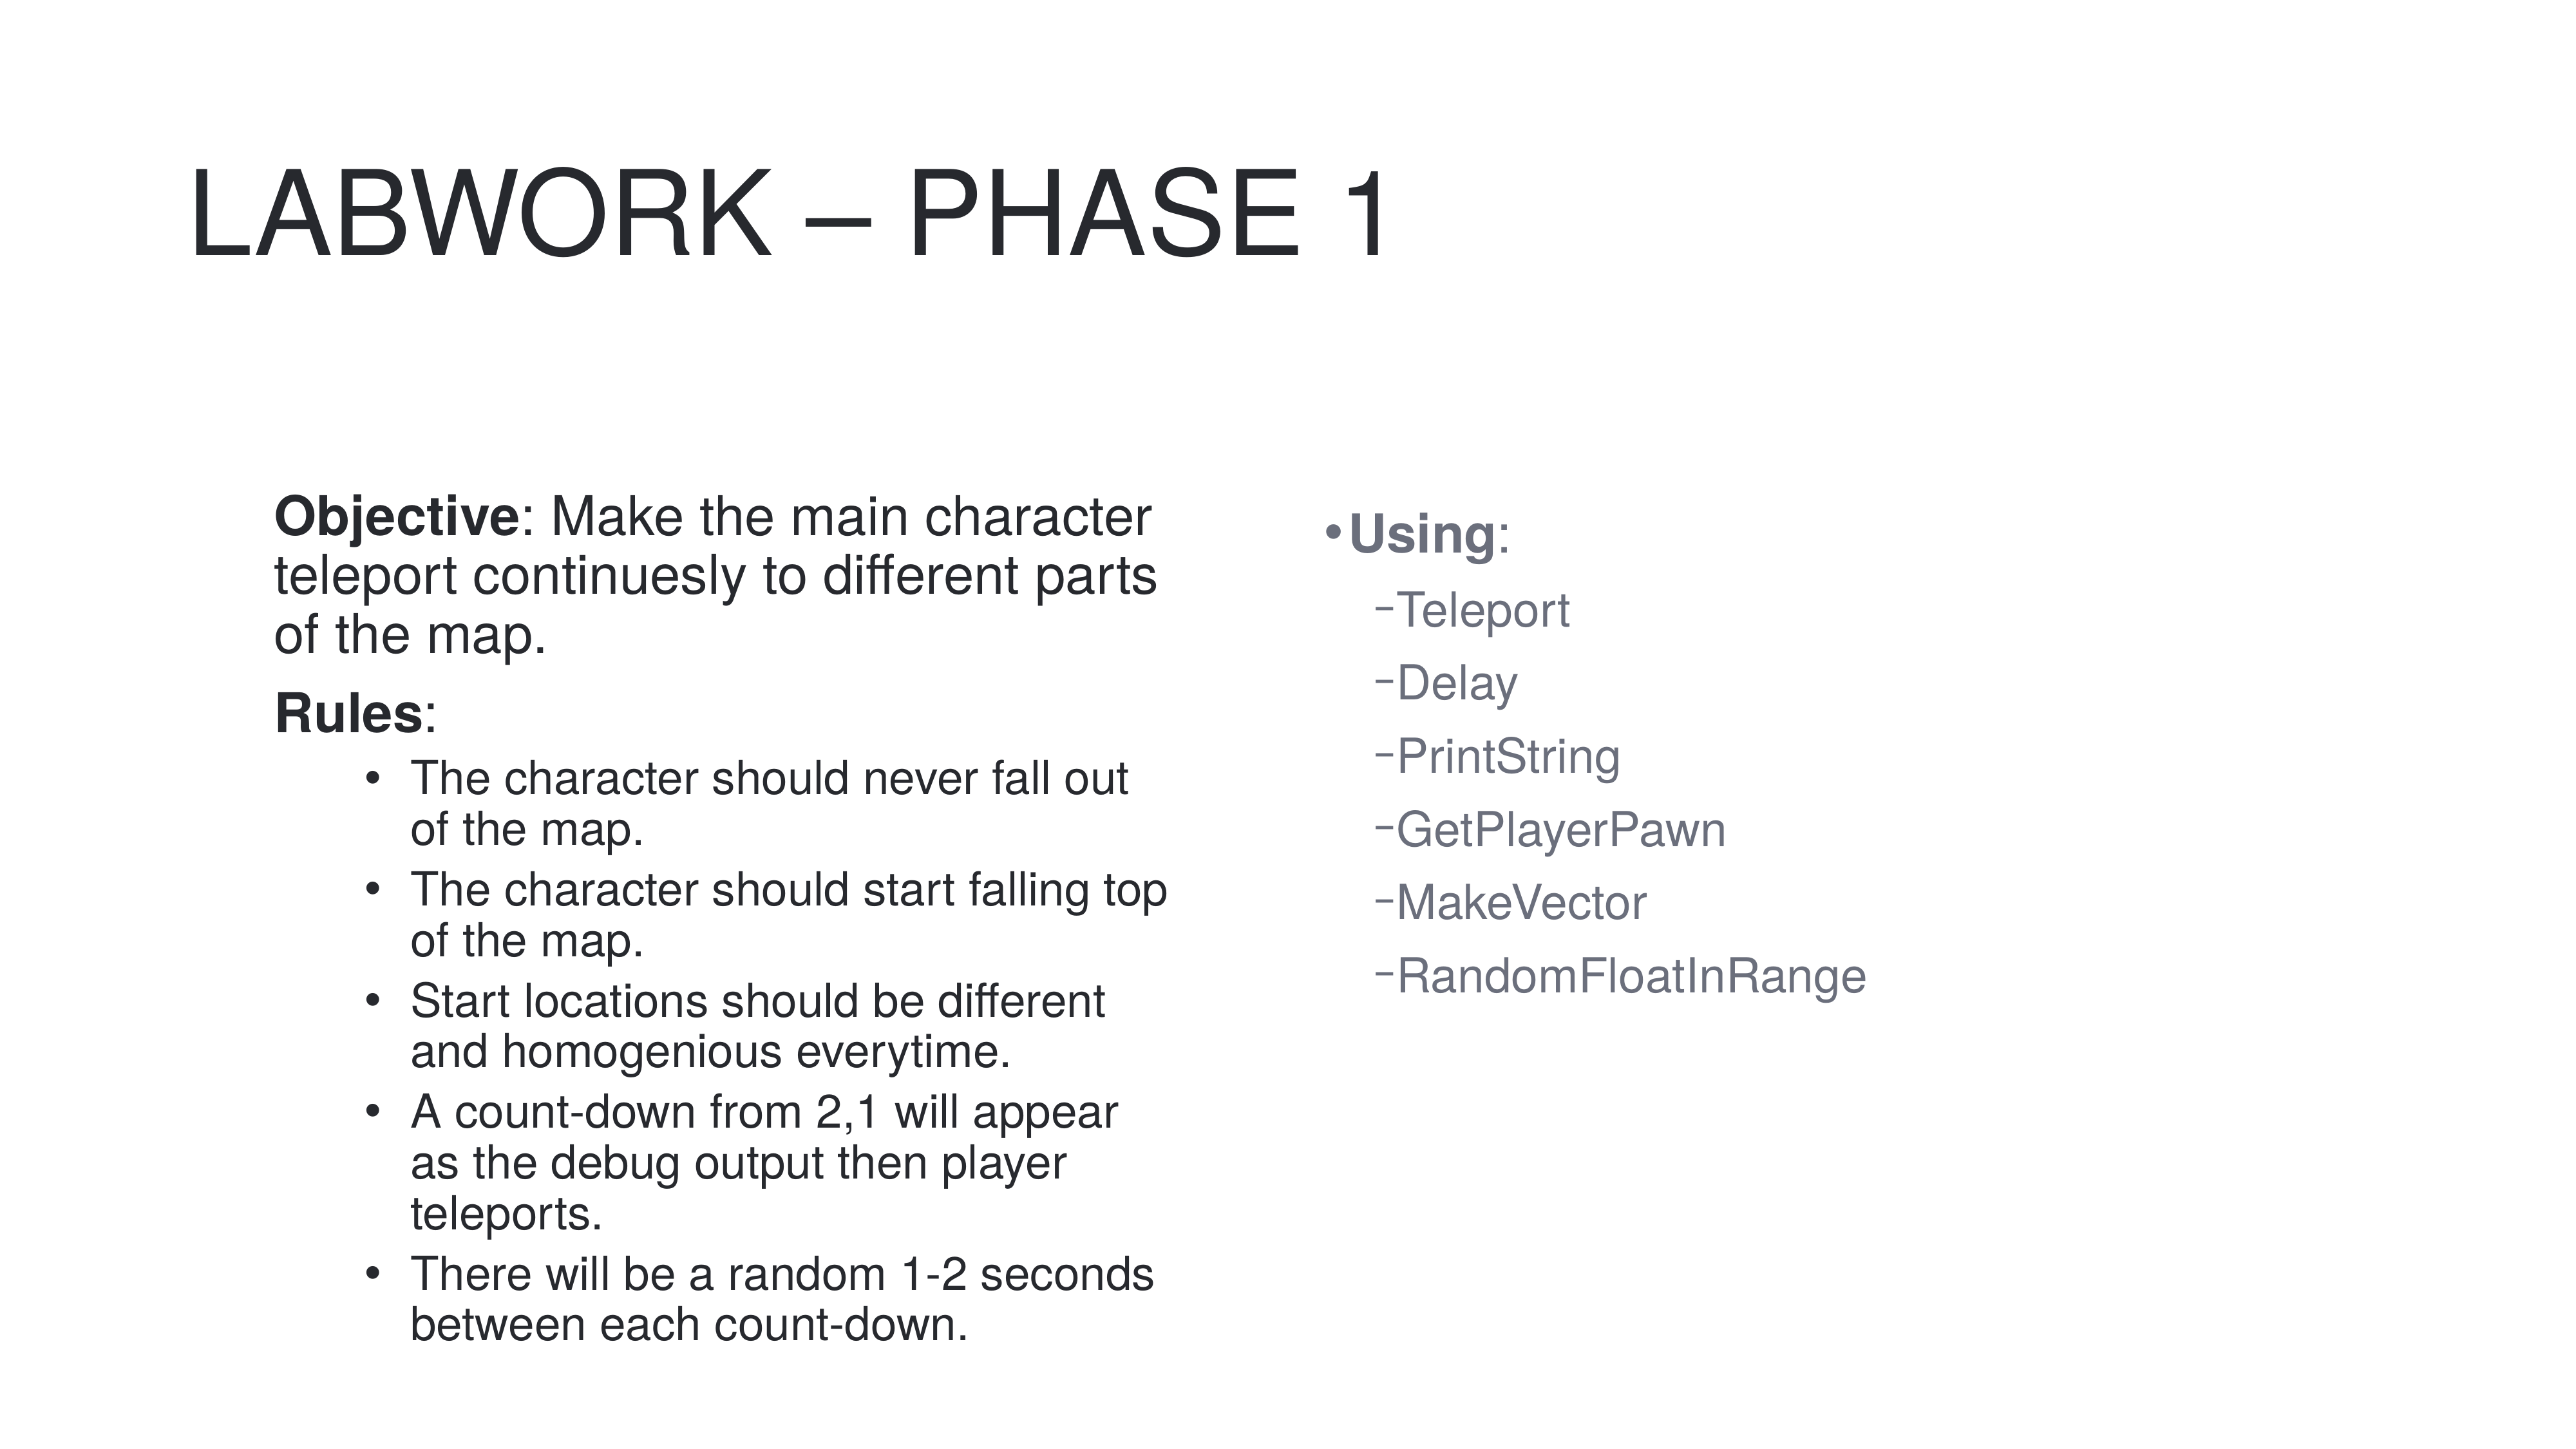

# LABWORK – PHASE 1
Using:
Teleport
Delay
PrintString
GetPlayerPawn
MakeVector
RandomFloatInRange

Objective: Make the main character teleport continuesly to different parts of the map.
Rules:
The character should never fall out of the map.
The character should start falling top of the map.
Start locations should be different and homogenious everytime.
A count-down from 2,1 will appear as the debug output then player teleports.
There will be a random 1-2 seconds between each count-down.